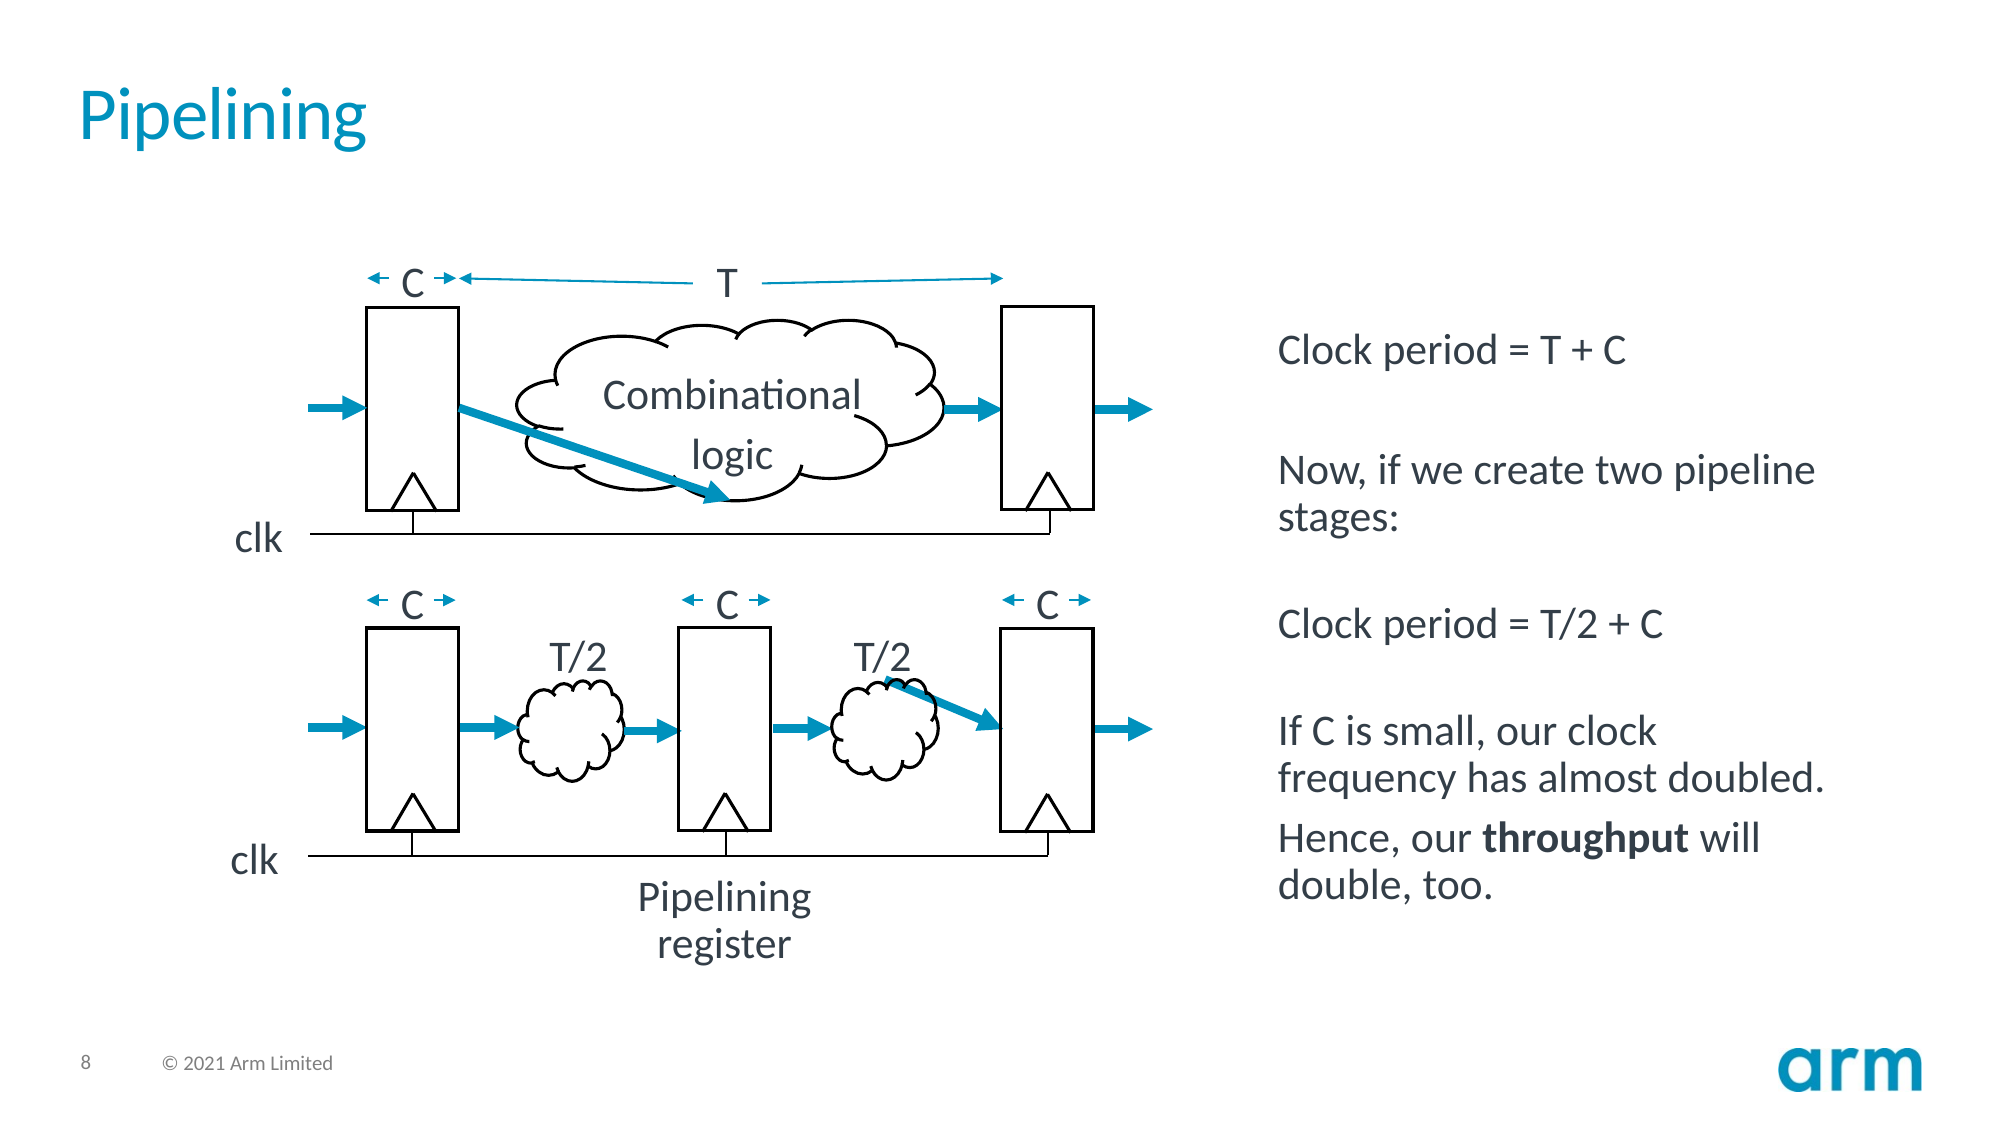

# Pipelining

Clock period = T + C

Now, if we create two pipeline stages:
Clock period = T/2 + C
If C is small, our clock frequency has almost doubled.
Hence, our throughput will double, too.
T
C

Combinational
logic
clk
C
C
C

T/2
T/2

clk
Pipelining
register